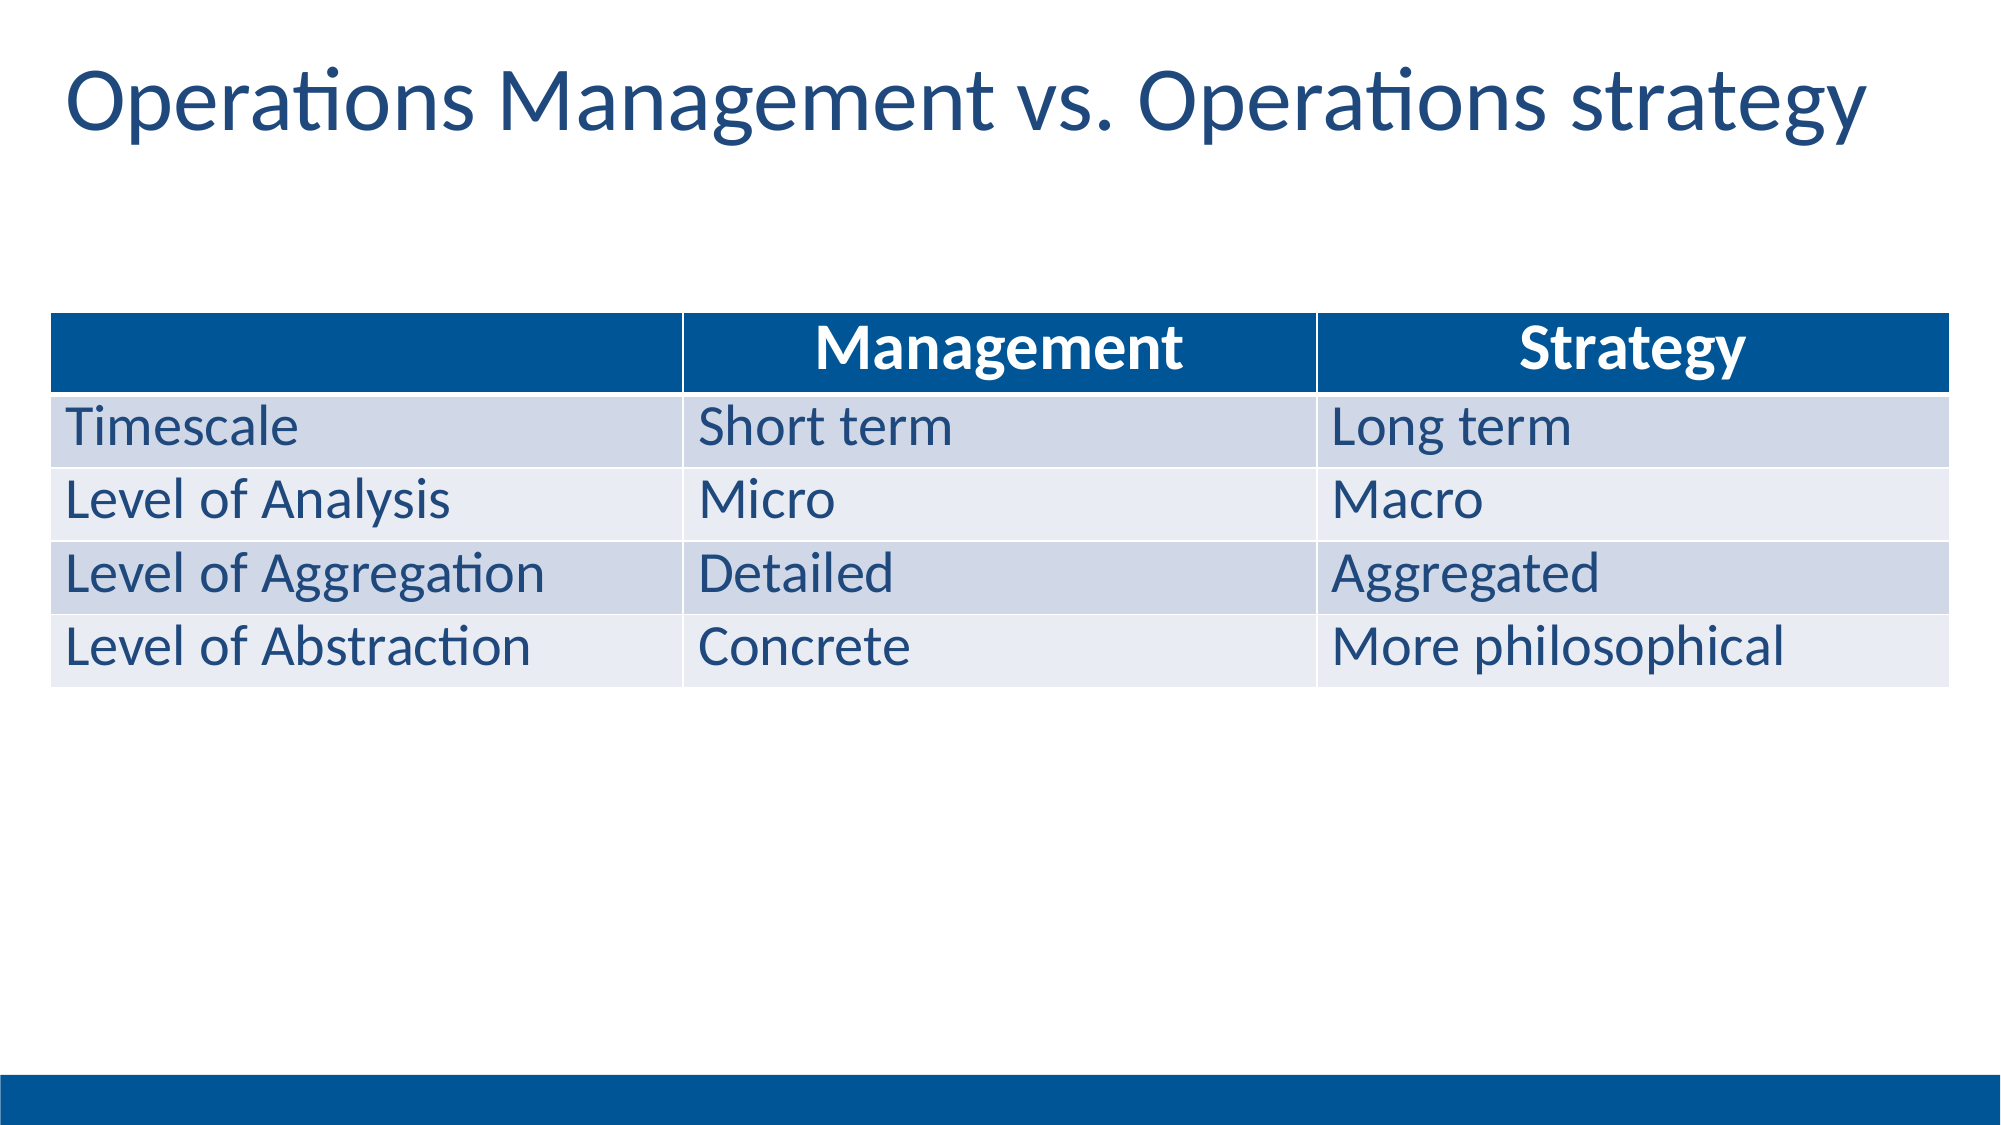

# Operations Management vs. Operations strategy
|  | Management | Strategy |
| --- | --- | --- |
| Timescale | Short term | Long term |
| Level of Analysis | Micro | Macro |
| Level of Aggregation | Detailed | Aggregated |
| Level of Abstraction | Concrete | More philosophical |